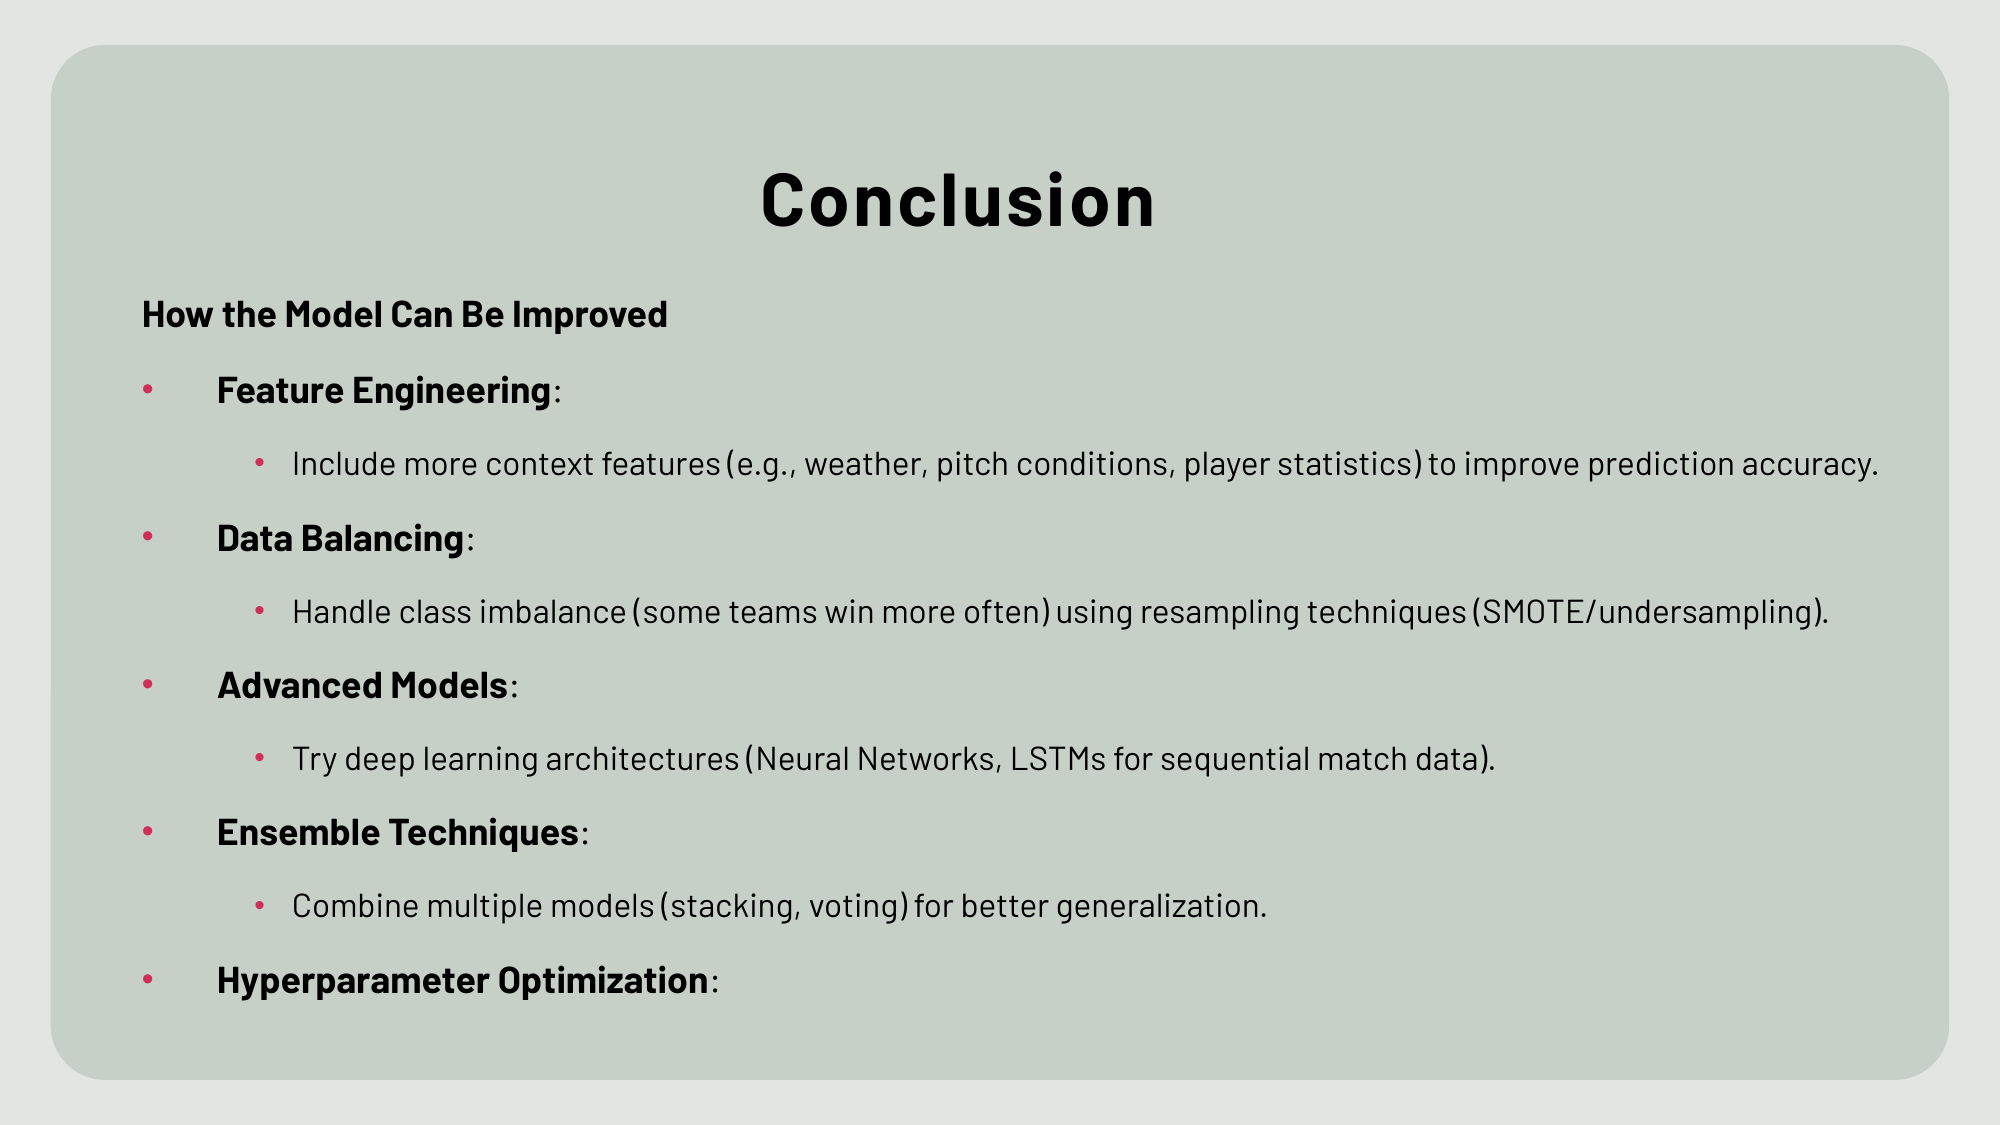

# Conclusion
How the Model Can Be Improved
Feature Engineering:
Include more context features (e.g., weather, pitch conditions, player statistics) to improve prediction accuracy.
Data Balancing:
Handle class imbalance (some teams win more often) using resampling techniques (SMOTE/undersampling).
Advanced Models:
Try deep learning architectures (Neural Networks, LSTMs for sequential match data).
Ensemble Techniques:
Combine multiple models (stacking, voting) for better generalization.
Hyperparameter Optimization: